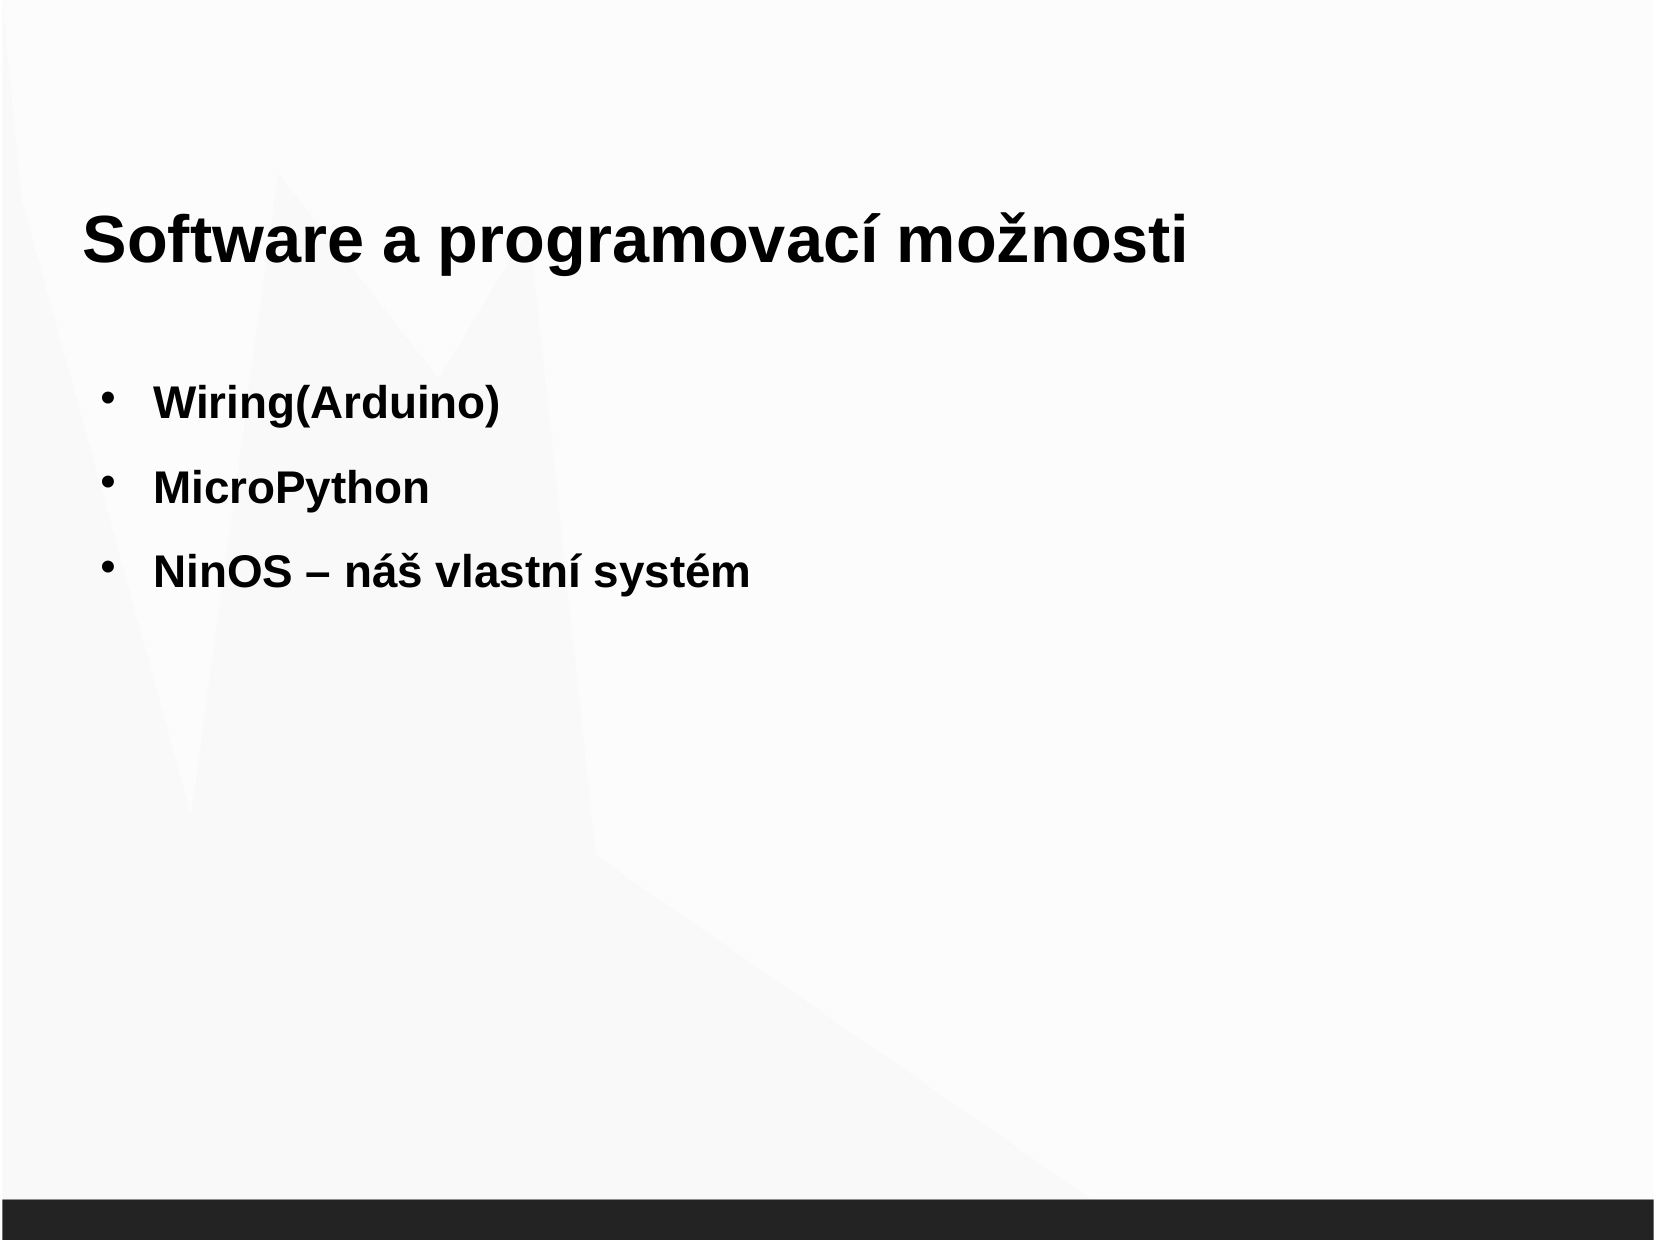

Software a programovací možnosti
Wiring(Arduino)
MicroPython
NinOS – náš vlastní systém